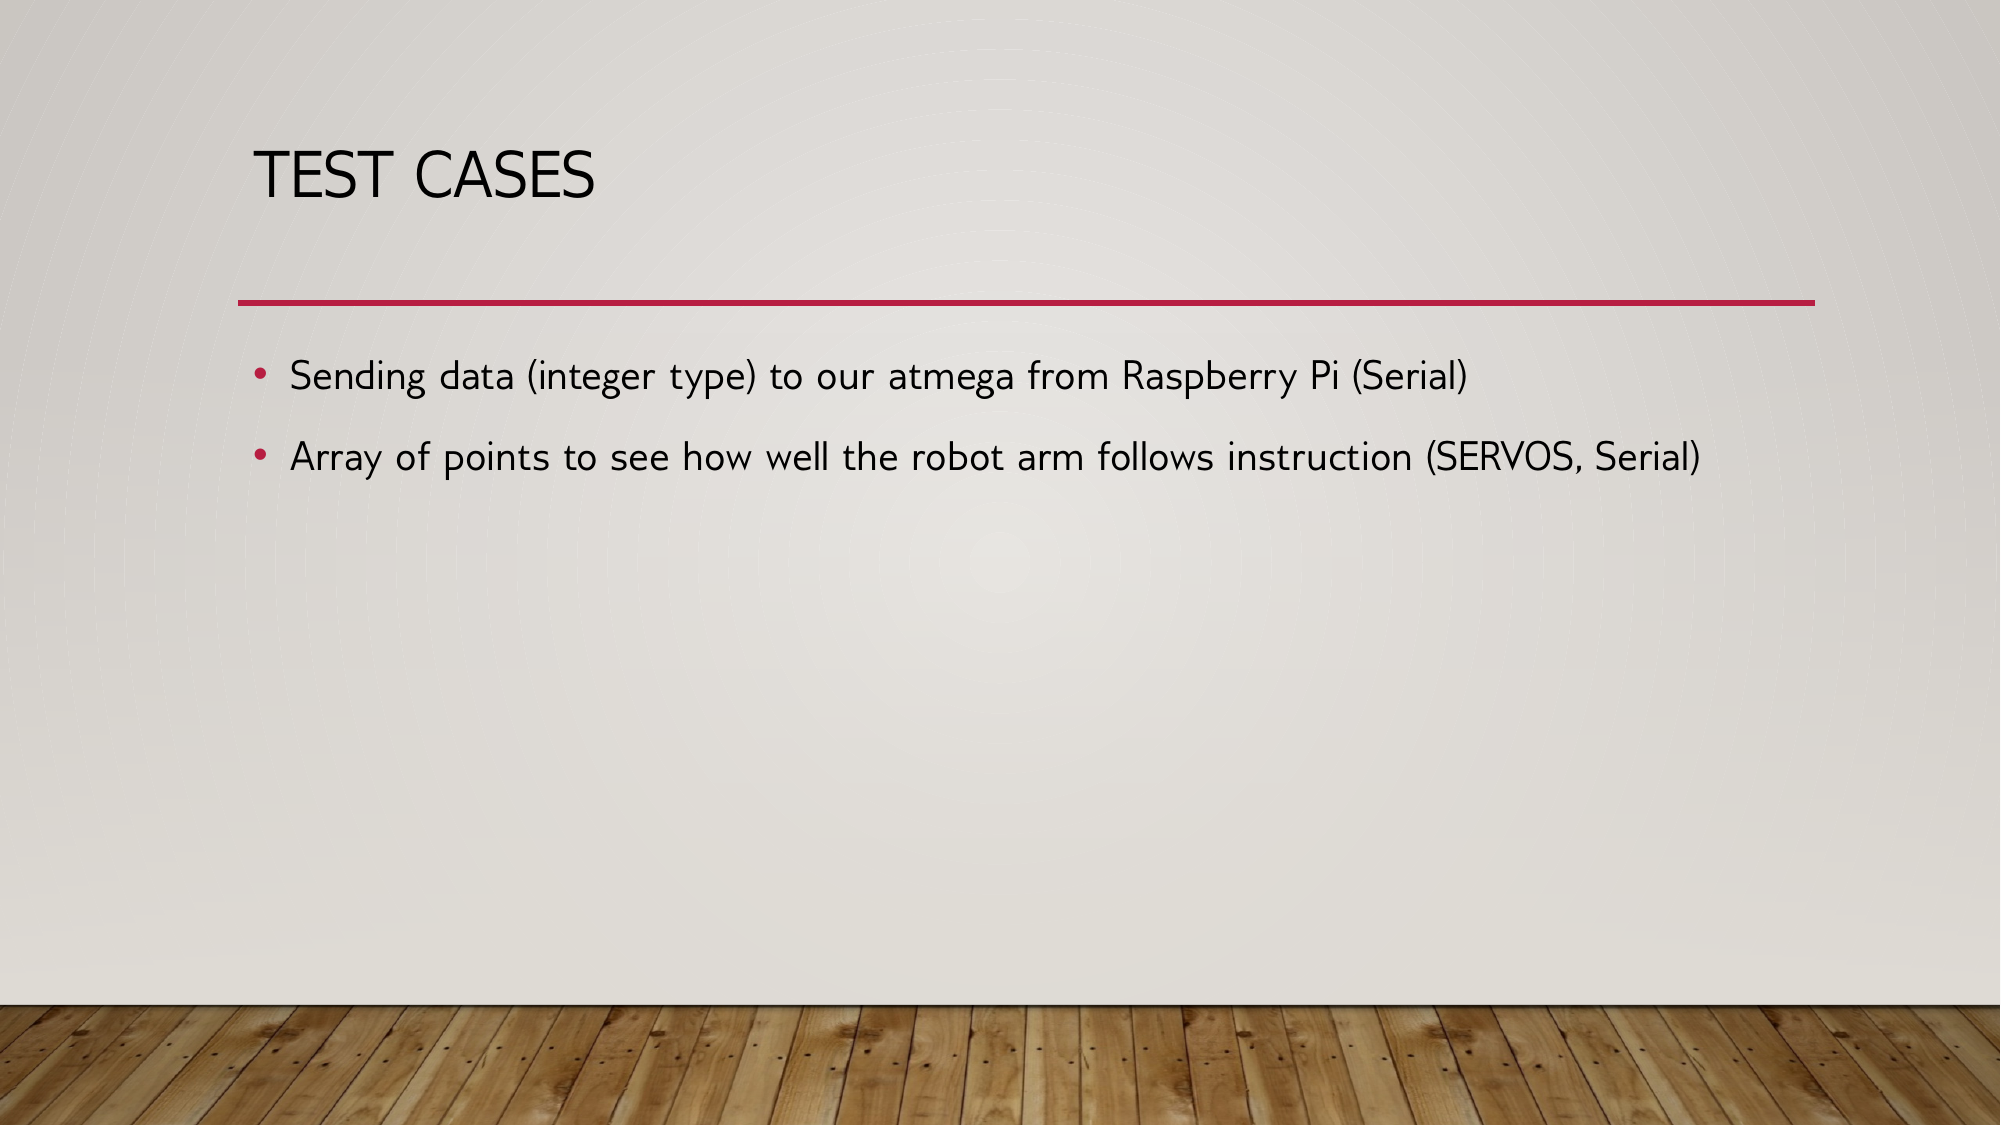

# TEST CASES
Sending data (integer type) to our atmega from Raspberry Pi (Serial)
Array of points to see how well the robot arm follows instruction (SERVOS, Serial)